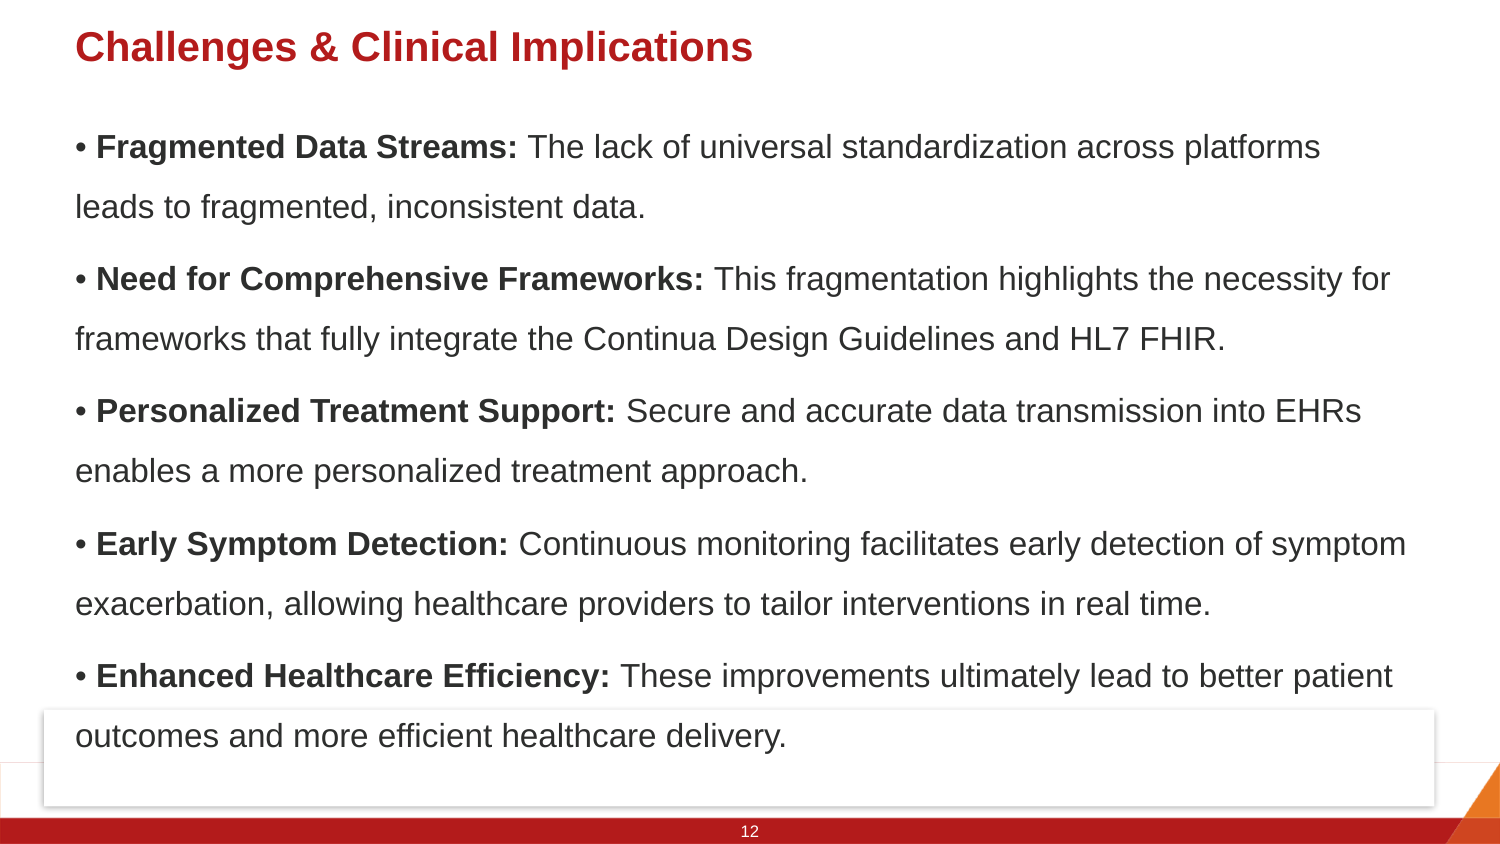

# Challenges & Clinical Implications
• Fragmented Data Streams: The lack of universal standardization across platforms leads to fragmented, inconsistent data.
• Need for Comprehensive Frameworks: This fragmentation highlights the necessity for frameworks that fully integrate the Continua Design Guidelines and HL7 FHIR.
• Personalized Treatment Support: Secure and accurate data transmission into EHRs enables a more personalized treatment approach.
• Early Symptom Detection: Continuous monitoring facilitates early detection of symptom exacerbation, allowing healthcare providers to tailor interventions in real time.
• Enhanced Healthcare Efficiency: These improvements ultimately lead to better patient outcomes and more efficient healthcare delivery.